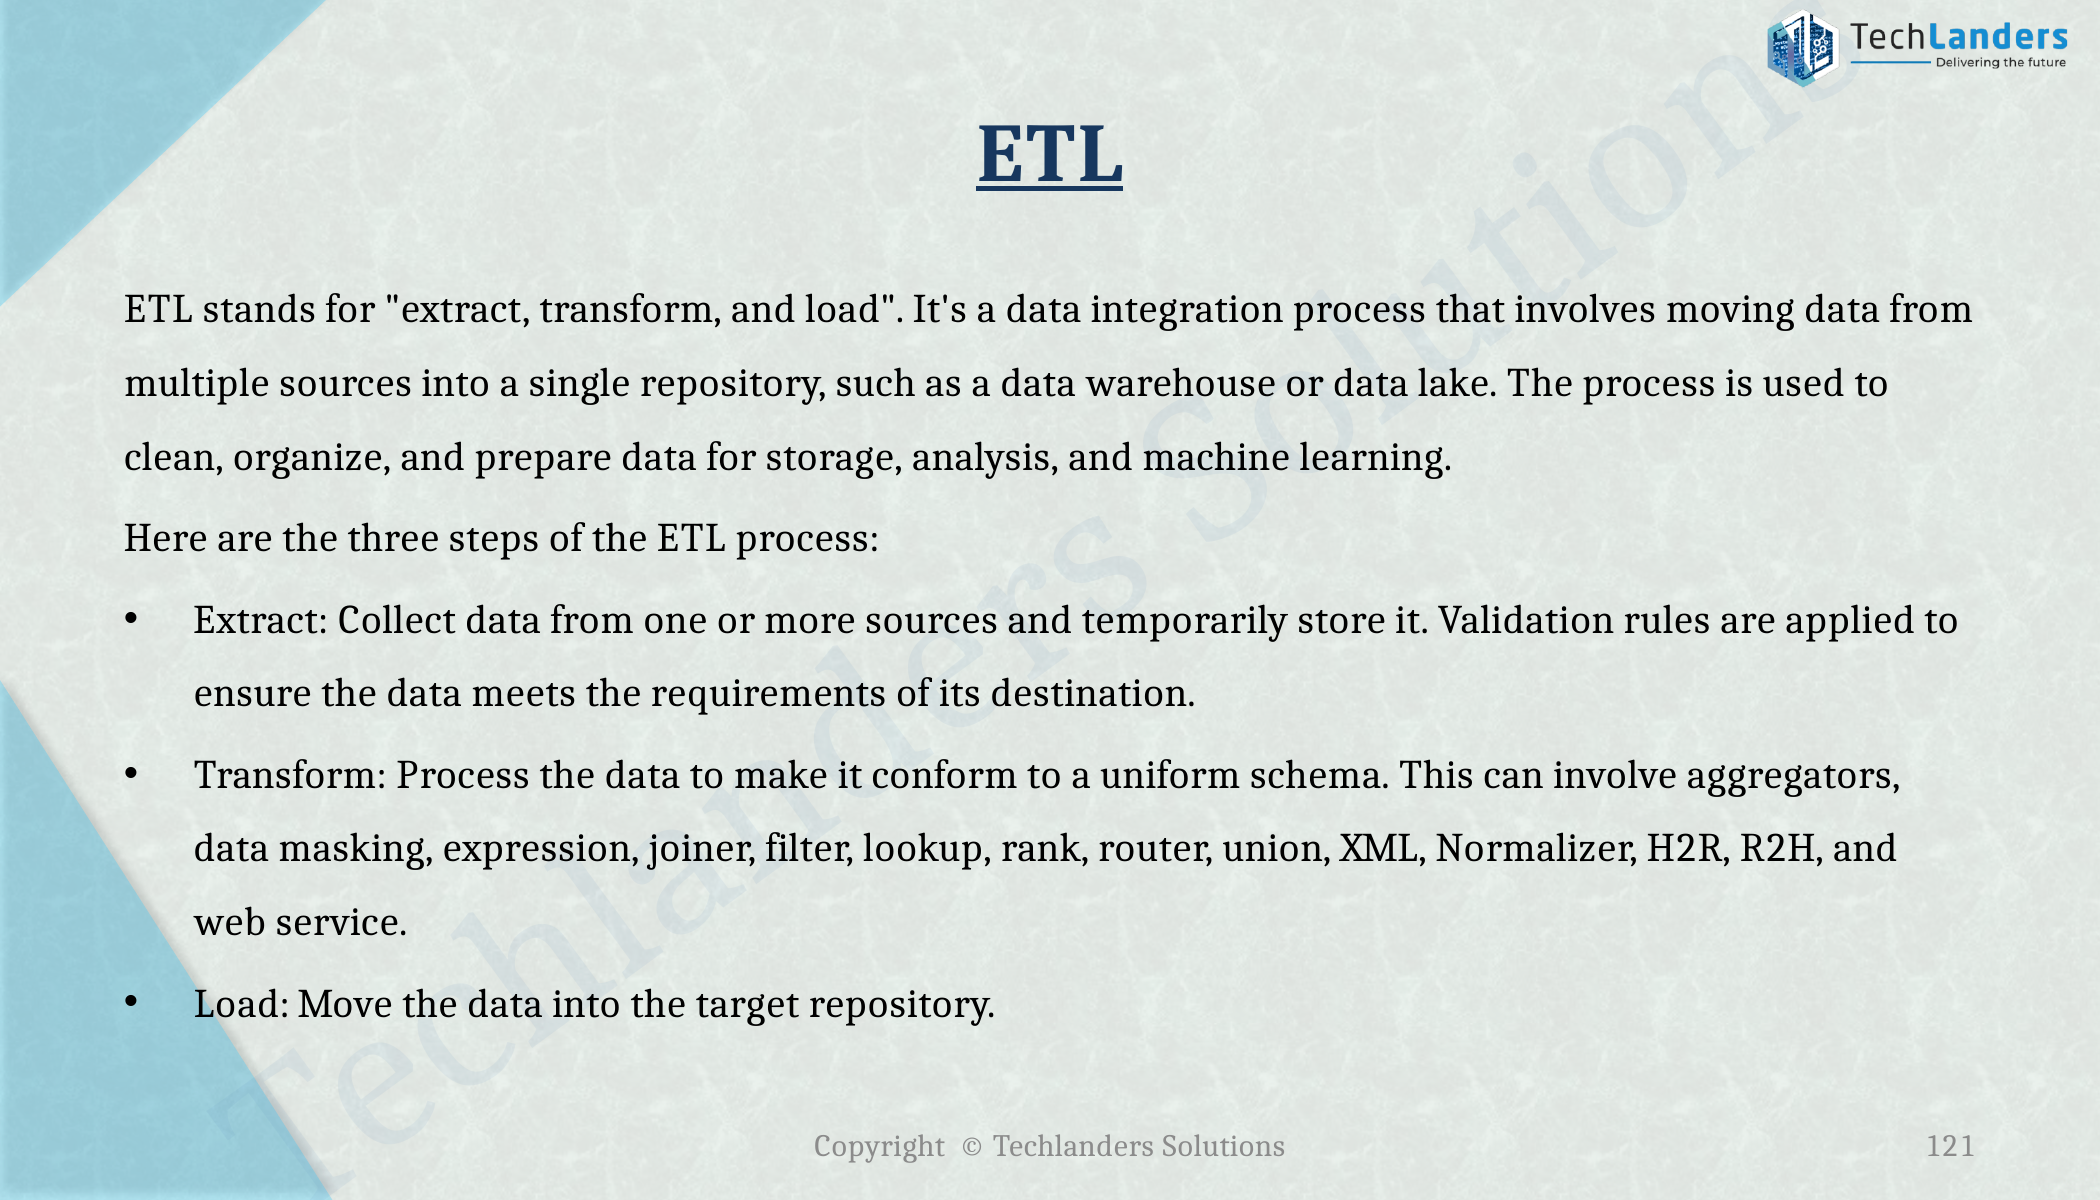

# ETL
ETL stands for "extract, transform, and load". It's a data integration process that involves moving data from multiple sources into a single repository, such as a data warehouse or data lake. The process is used to clean, organize, and prepare data for storage, analysis, and machine learning.
Here are the three steps of the ETL process:
Extract: Collect data from one or more sources and temporarily store it. Validation rules are applied to ensure the data meets the requirements of its destination.
Transform: Process the data to make it conform to a uniform schema. This can involve aggregators, data masking, expression, joiner, filter, lookup, rank, router, union, XML, Normalizer, H2R, R2H, and web service.
Load: Move the data into the target repository.
Copyright  © Techlanders Solutions
121